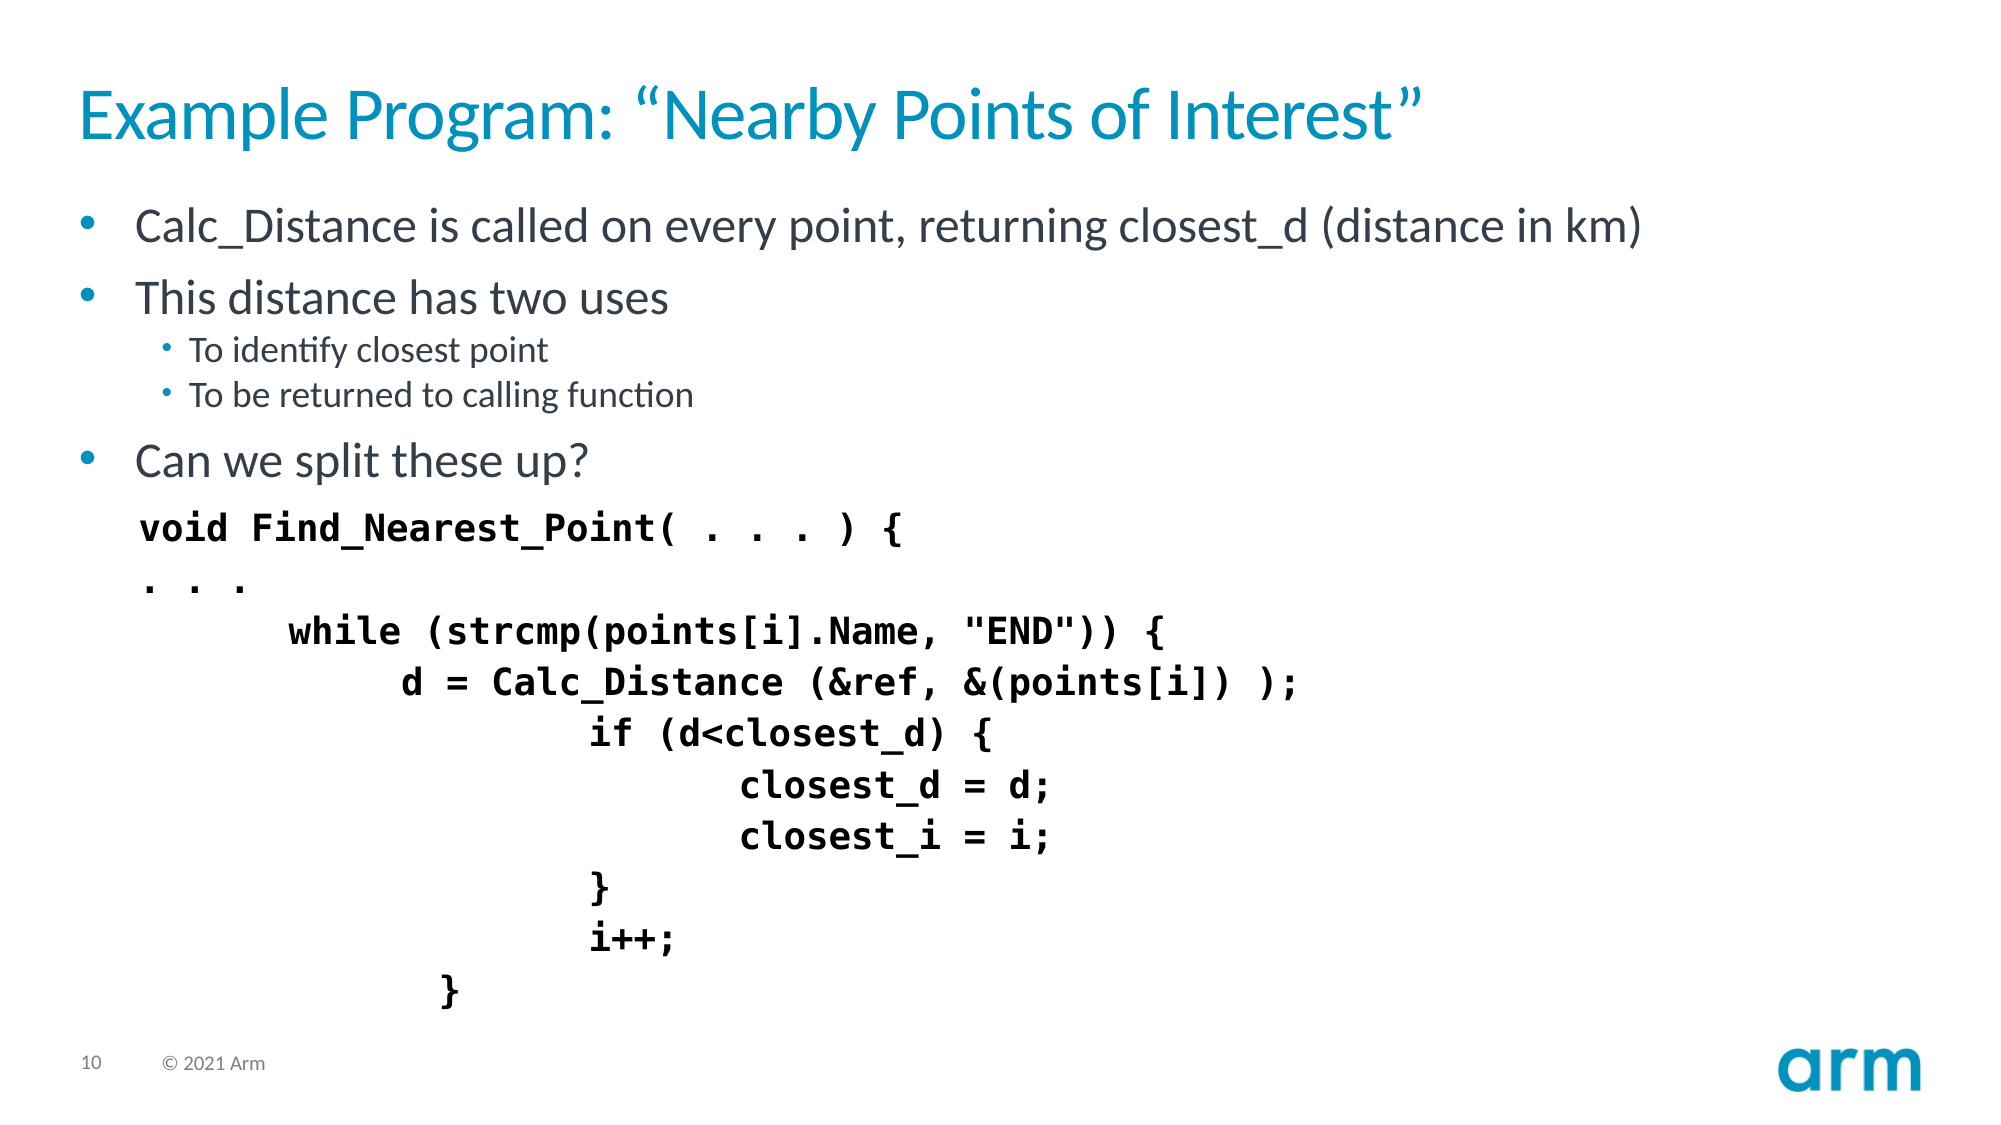

# Example Program: “Nearby Points of Interest”
Calc_Distance is called on every point, returning closest_d (distance in km)
This distance has two uses
To identify closest point
To be returned to calling function
Can we split these up?
void Find_Nearest_Point( . . . ) {
. . .
	while (strcmp(points[i].Name, "END")) {
	     d = Calc_Distance (&ref, &(points[i]) );
			if (d<closest_d) {
				closest_d = d;
				closest_i = i;
			}
			i++;
	 	}